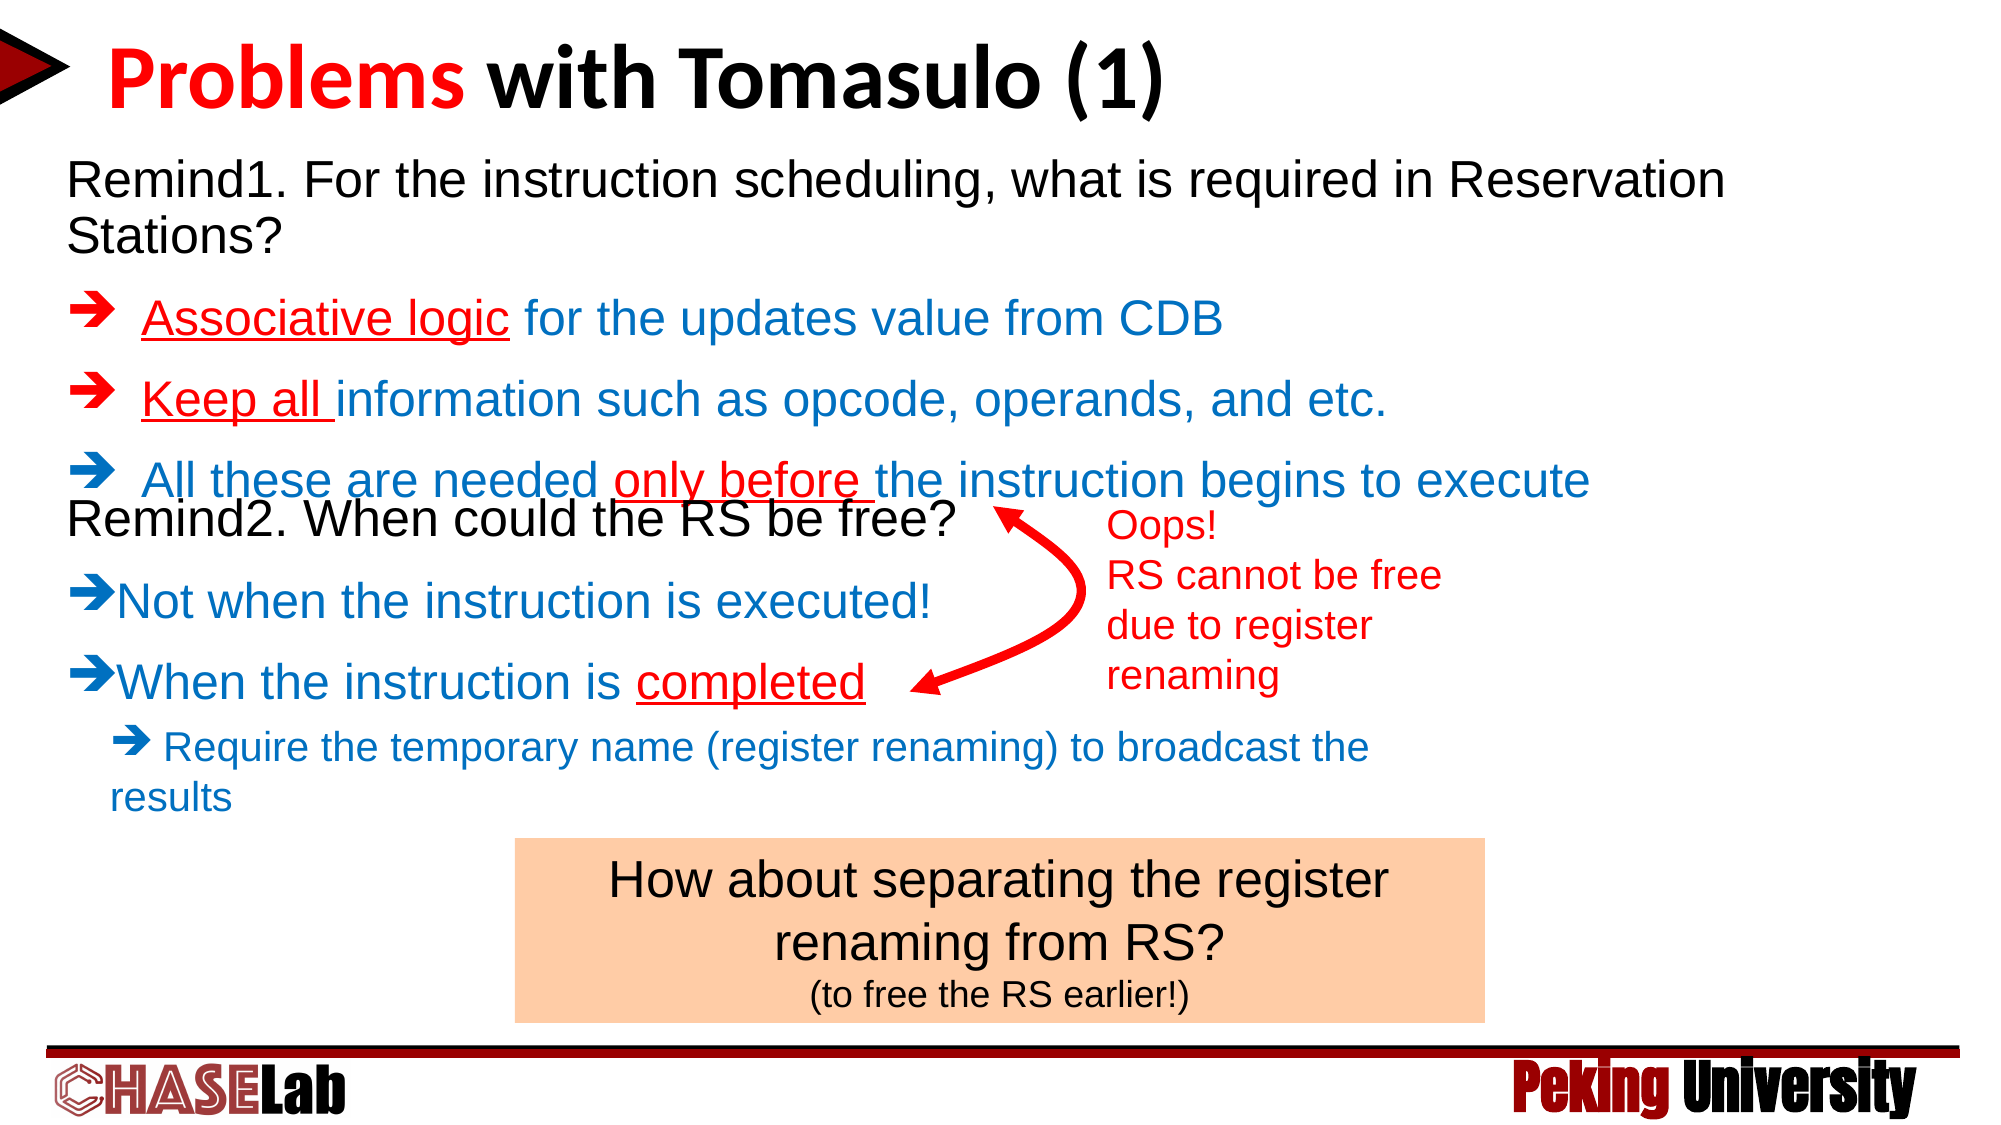

# Problems with Tomasulo (1)
Remind1. For the instruction scheduling, what is required in Reservation Stations?
Associative logic for the updates value from CDB
Keep all information such as opcode, operands, and etc.
All these are needed only before the instruction begins to execute
Remind2. When could the RS be free?
Not when the instruction is executed!
When the instruction is completed
 Require the temporary name (register renaming) to broadcast the results
Oops!
RS cannot be free due to register renaming

How about separating the register renaming from RS?
(to free the RS earlier!)